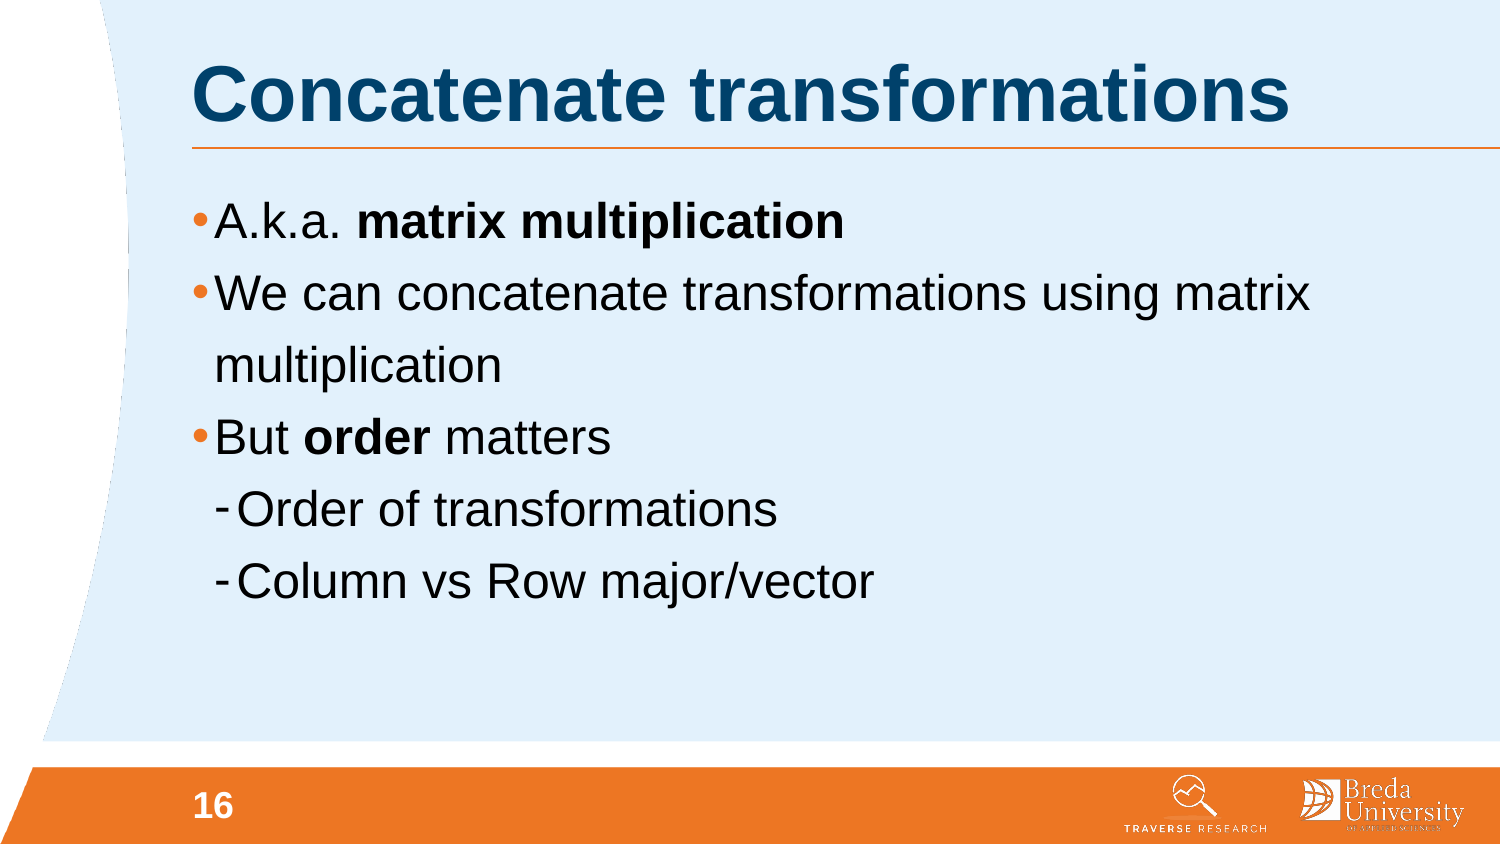

# Concatenate transformations
A.k.a. matrix multiplication
We can concatenate transformations using matrix multiplication
But order matters
Order of transformations
Column vs Row major/vector
16